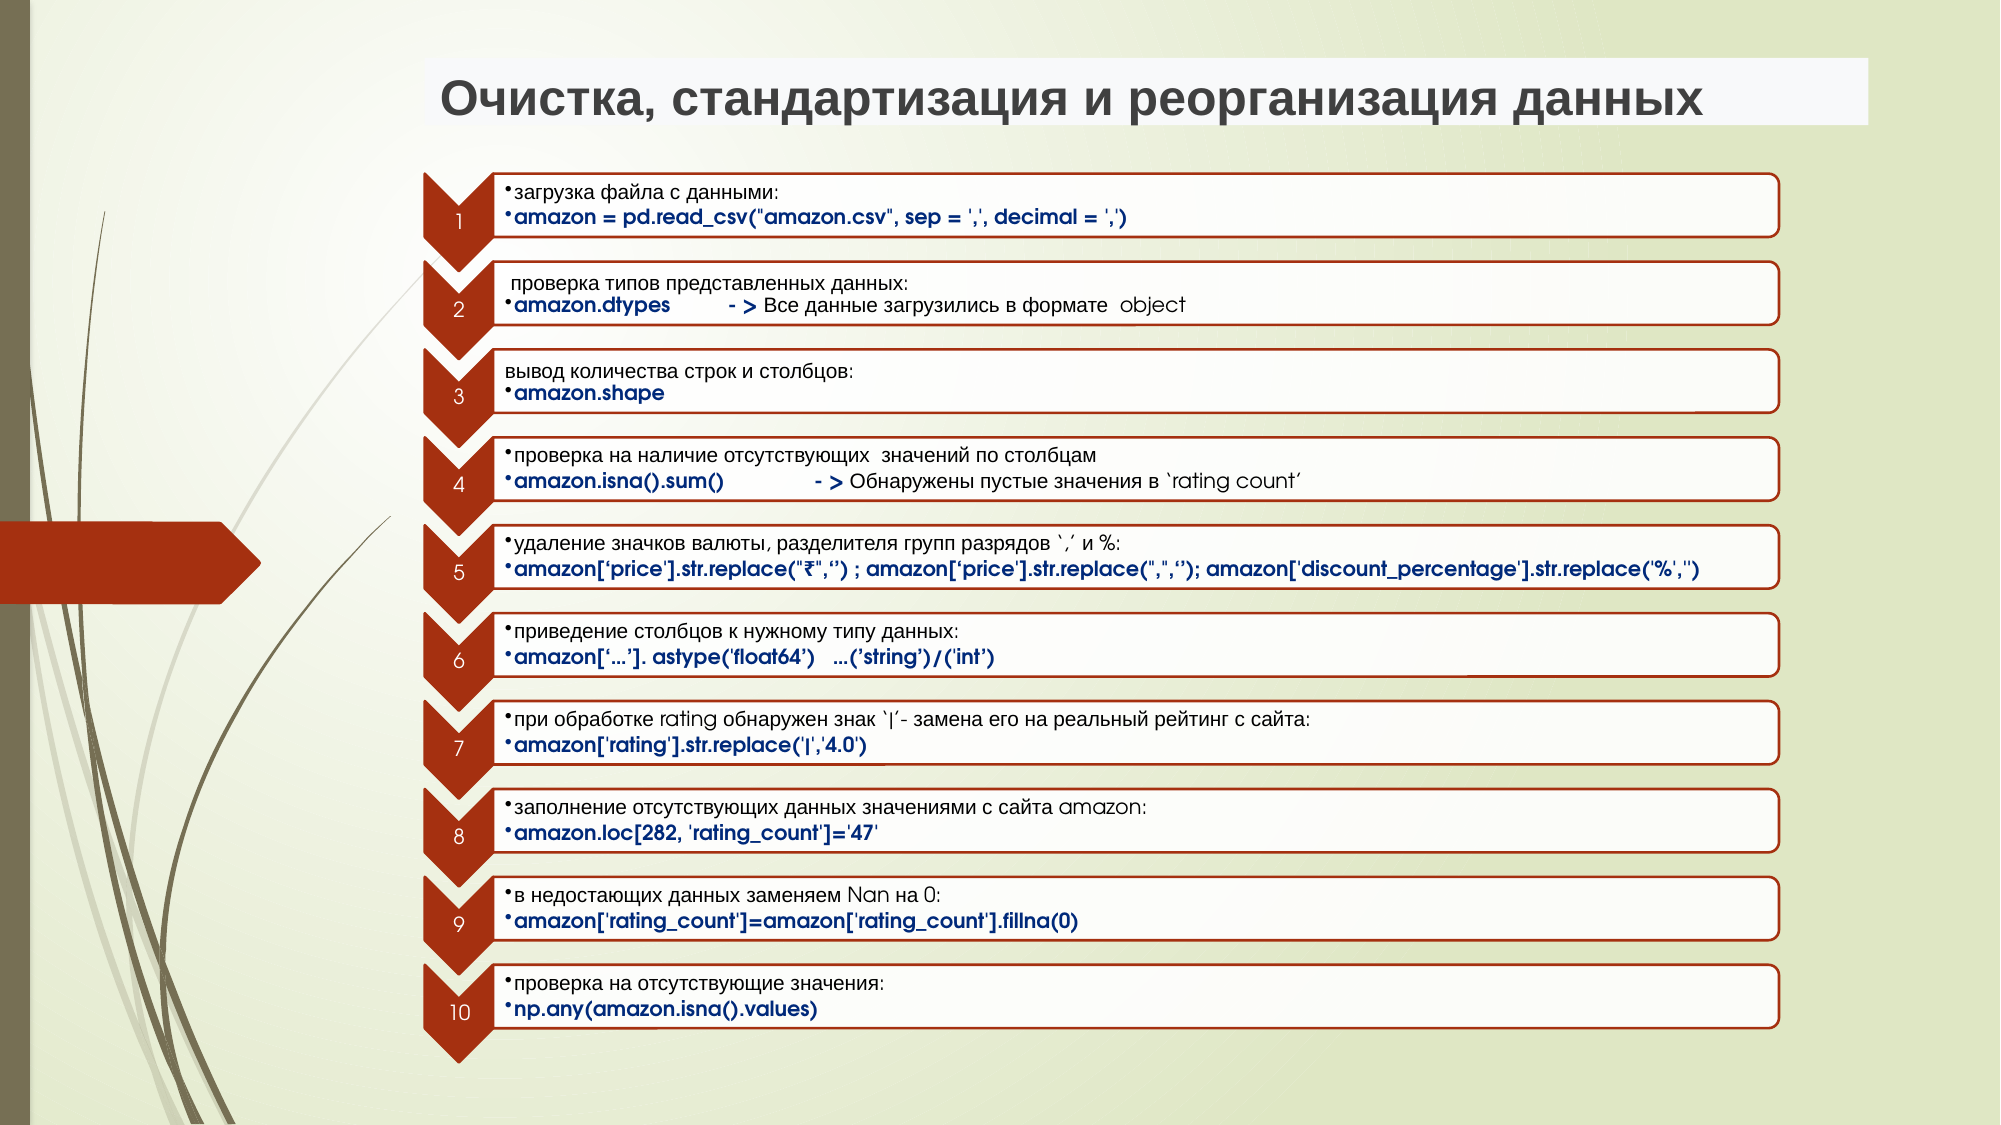

Очистка, стандартизация и реорганизация данных
1
загрузка файла с данными:
amazon = pd.read_csv("amazon.csv", sep = ',', decimal = ',')
2
 проверка типов представленных данных:
amazon.dtypes          - > Все данные загрузились в формате  object
3
вывод количества строк и столбцов:
amazon.shape
4
проверка на наличие отсутствующих  значений по столбцам
amazon.isna().sum() 	- > Обнаружены пустые значения в ‘rating count’
5
удаление значков валюты, разделителя групп разрядов ‘,’ и %:
amazon[‘price'].str.replace("₹",‘’) ; amazon[‘price'].str.replace(",",‘’); amazon['discount_percentage'].str.replace('%','')
6
приведение столбцов к нужному типу данных:
amazon[‘…’]. astype('float64’)   …(’string’)/('int’)
7
при обработке rating обнаружен знак ‘|’- замена его на реальный рейтинг с сайта:
amazon['rating'].str.replace('|','4.0')
8
заполнение отсутствующих данных значениями с сайта amazon:
amazon.loc[282, 'rating_count']='47'
9
в недостающих данных заменяем Nan на 0:
amazon['rating_count']=amazon['rating_count'].fillna(0)
10
проверка на отсутствующие значения:
np.any(amazon.isna().values)